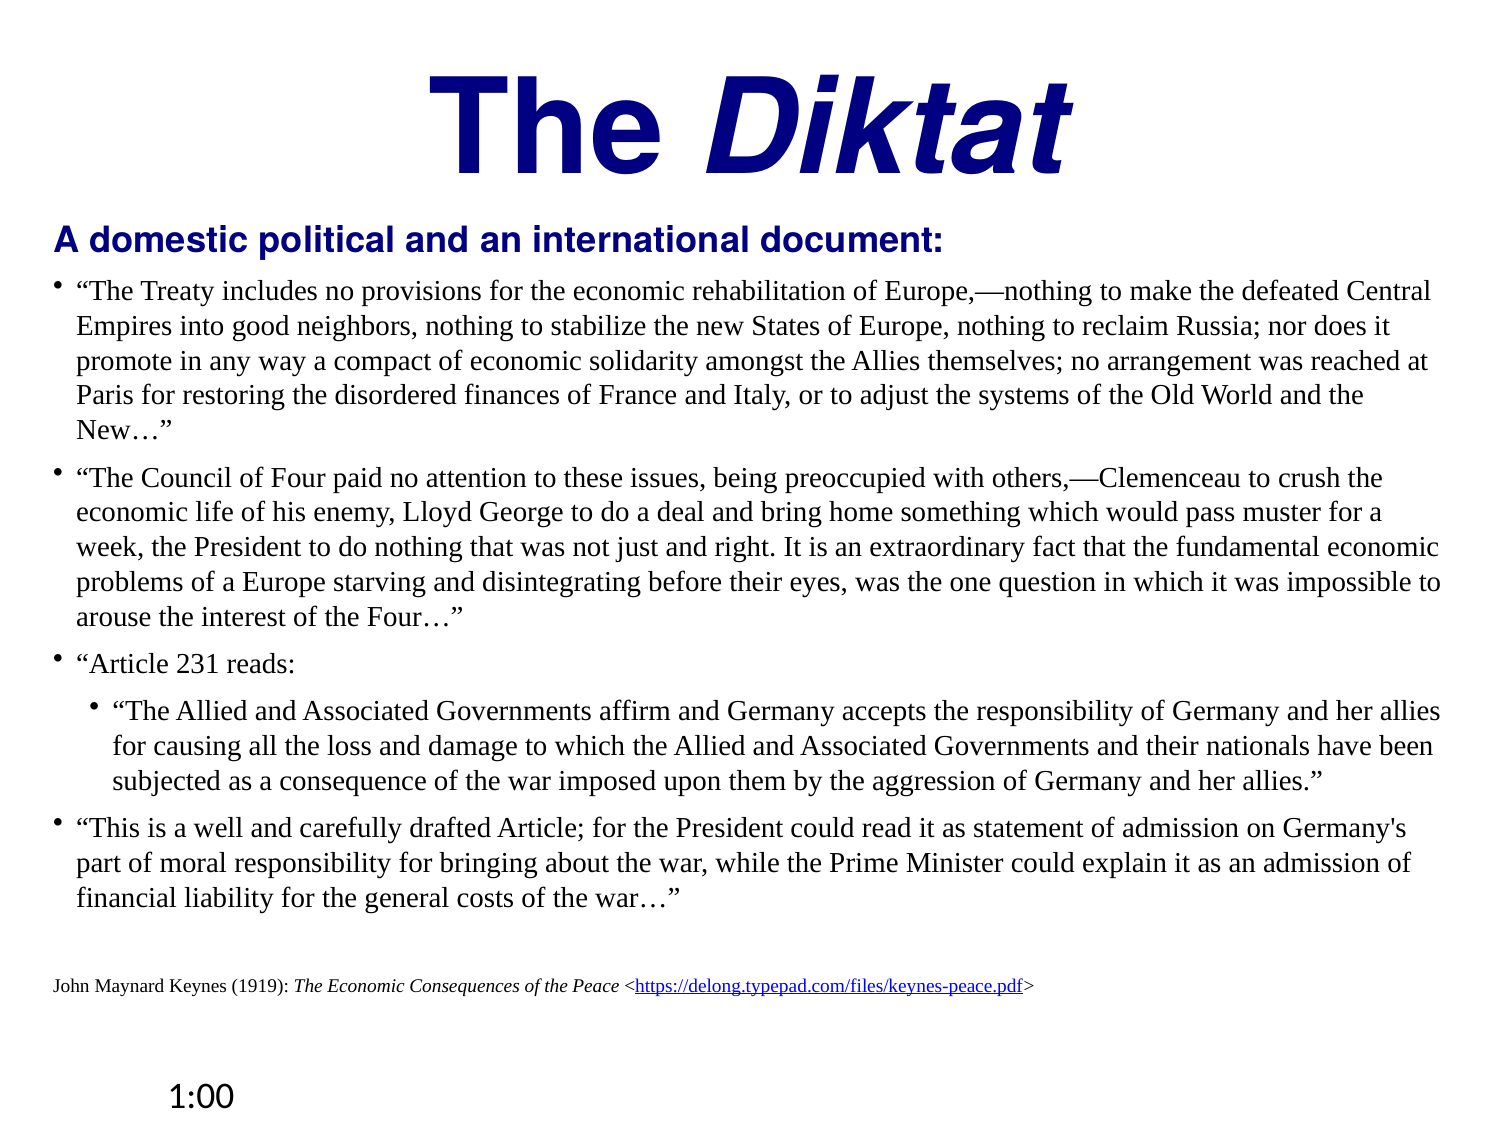

The Diktat
A domestic political and an international document:
“The Treaty includes no provisions for the economic rehabilitation of Europe,—nothing to make the defeated Central Empires into good neighbors, nothing to stabilize the new States of Europe, nothing to reclaim Russia; nor does it promote in any way a compact of economic solidarity amongst the Allies themselves; no arrangement was reached at Paris for restoring the disordered finances of France and Italy, or to adjust the systems of the Old World and the New…”
“The Council of Four paid no attention to these issues, being preoccupied with others,—Clemenceau to crush the economic life of his enemy, Lloyd George to do a deal and bring home something which would pass muster for a week, the President to do nothing that was not just and right. It is an extraordinary fact that the fundamental economic problems of a Europe starving and disintegrating before their eyes, was the one question in which it was impossible to arouse the interest of the Four…”
“Article 231 reads:
“The Allied and Associated Governments affirm and Germany accepts the responsibility of Germany and her allies for causing all the loss and damage to which the Allied and Associated Governments and their nationals have been subjected as a consequence of the war imposed upon them by the aggression of Germany and her allies.”
“This is a well and carefully drafted Article; for the President could read it as statement of admission on Germany's part of moral responsibility for bringing about the war, while the Prime Minister could explain it as an admission of financial liability for the general costs of the war…”

John Maynard Keynes (1919): The Economic Consequences of the Peace <https://delong.typepad.com/files/keynes-peace.pdf>
1:00